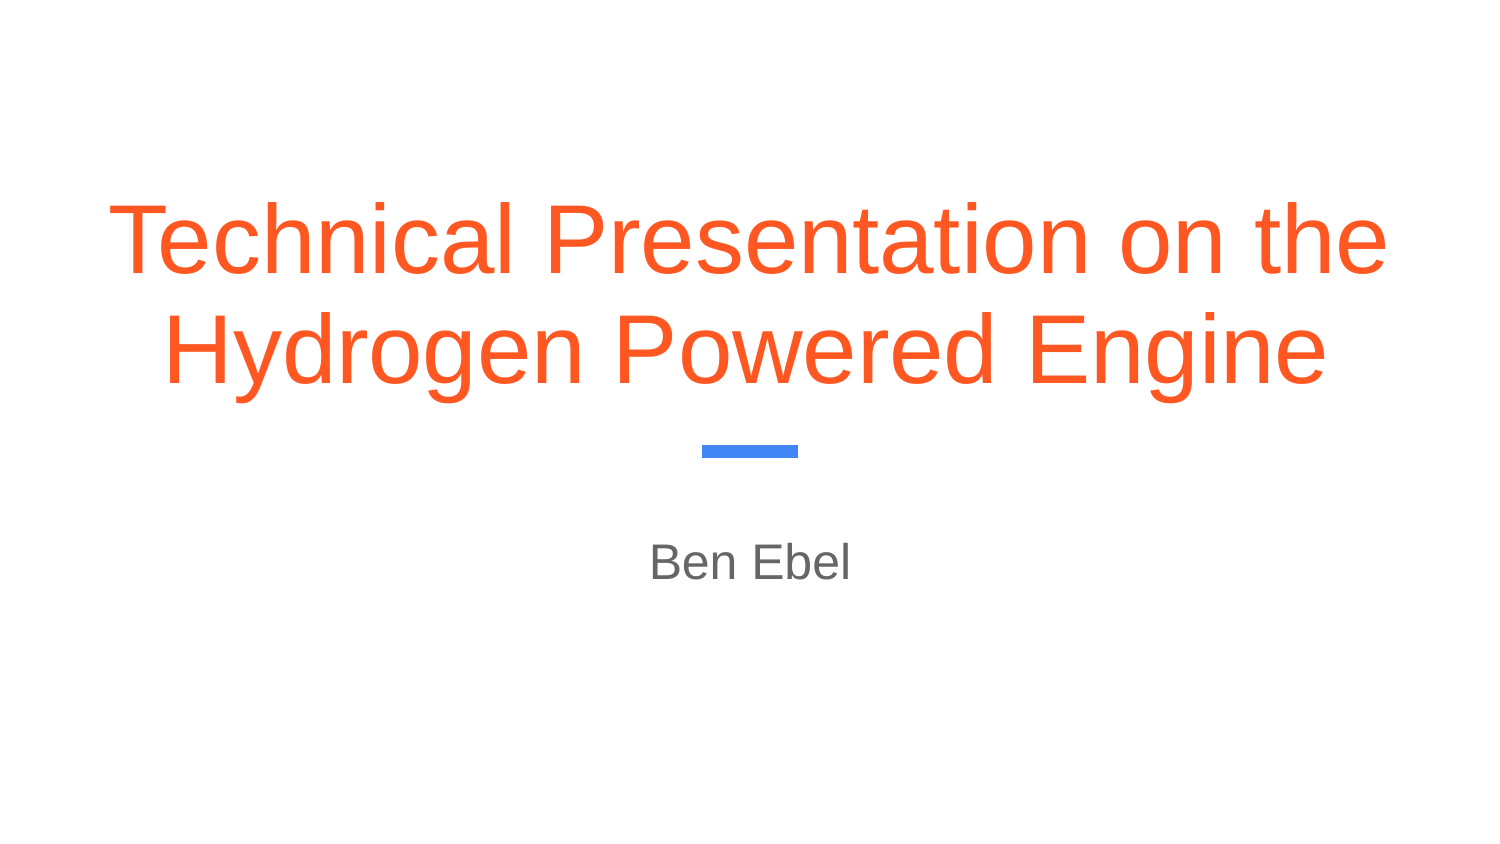

# Technical Presentation on the Hydrogen Powered Engine
Ben Ebel